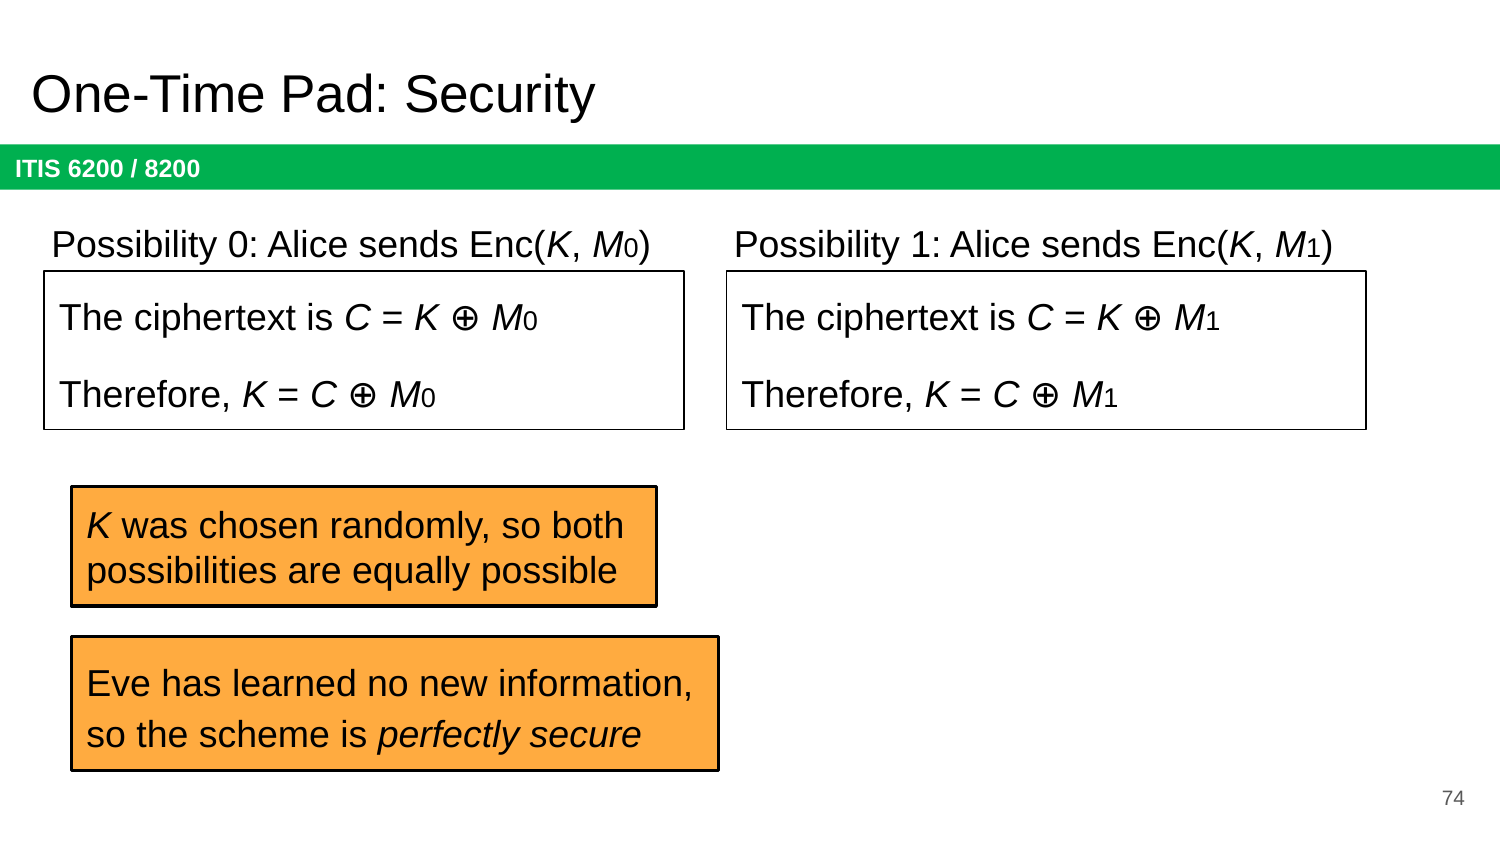

# One-Time Pad: Security
Possibility 0: Alice sends Enc(K, M0)
Possibility 1: Alice sends Enc(K, M1)
The ciphertext is C = K ⊕ M0
Therefore, K = C ⊕ M0
The ciphertext is C = K ⊕ M1
Therefore, K = C ⊕ M1
K was chosen randomly, so both possibilities are equally possible
Eve has learned no new information, so the scheme is perfectly secure
74